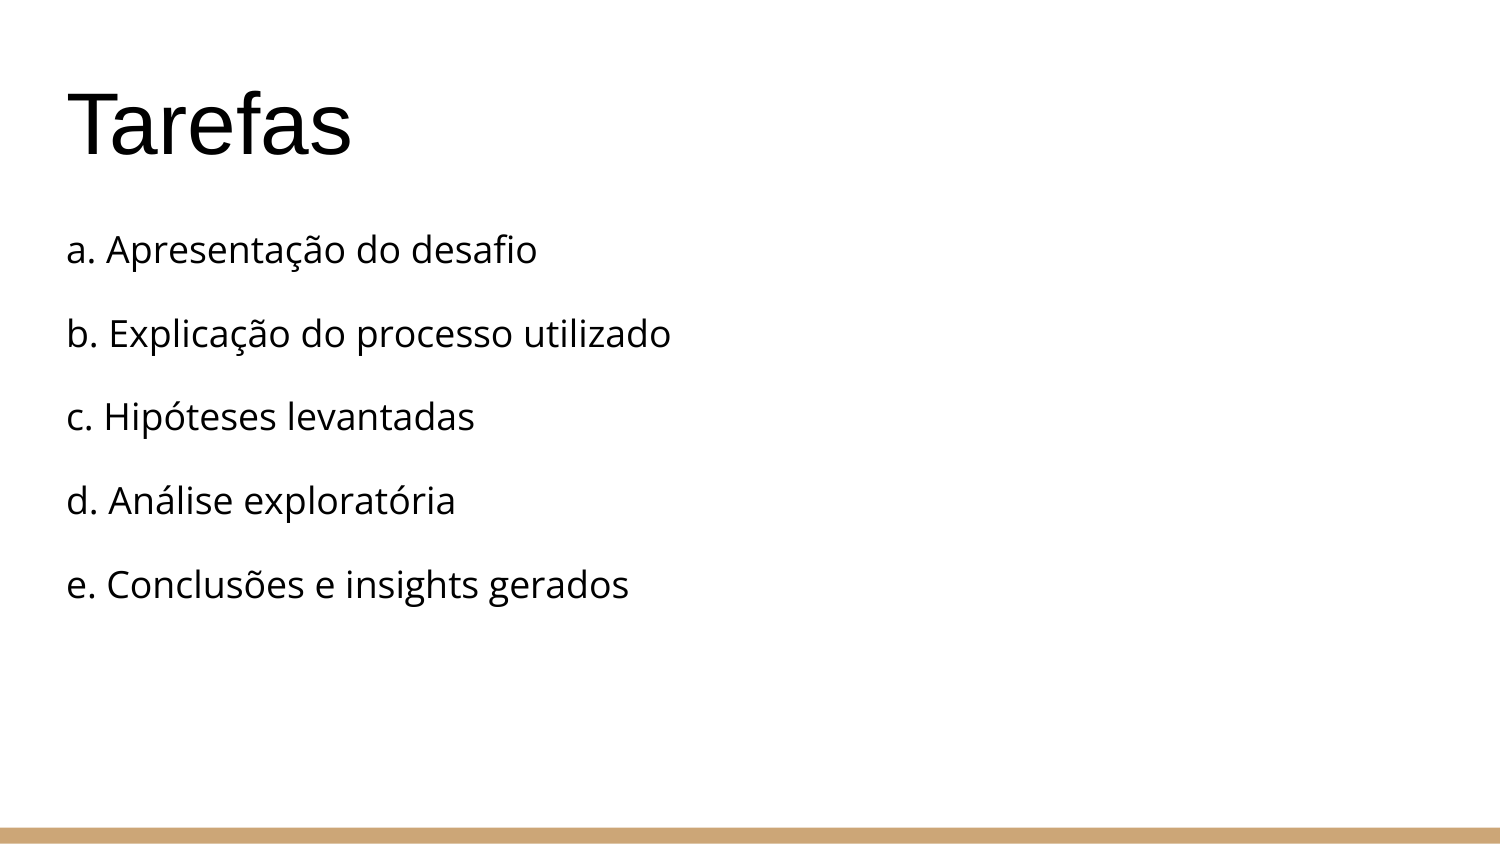

# Tarefas
a. Apresentação do desafio
b. Explicação do processo utilizado
c. Hipóteses levantadas
d. Análise exploratória
e. Conclusões e insights gerados